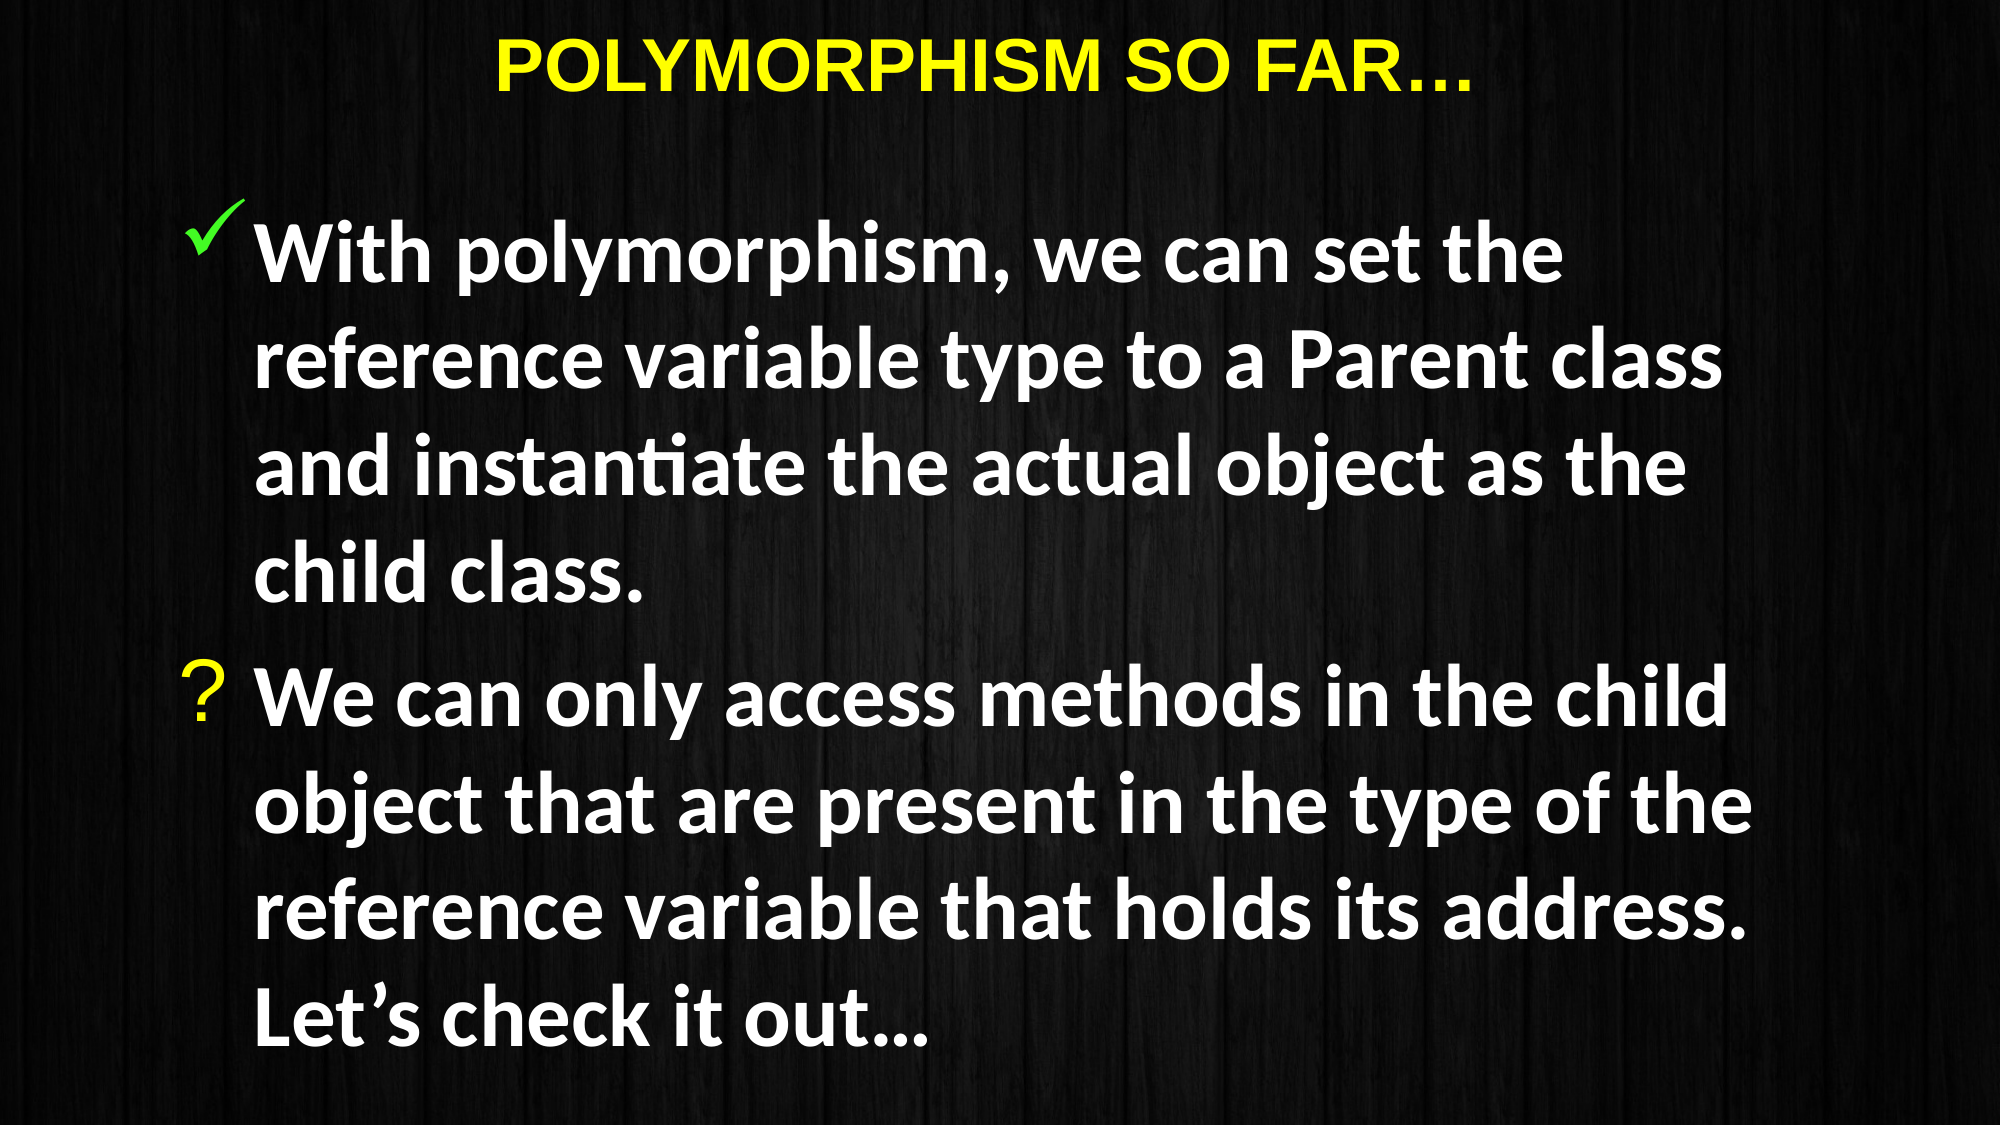

# Polymorphism so far…
With polymorphism, we can set the reference variable type to a Parent class and instantiate the actual object as the child class.
We can only access methods in the child object that are present in the type of the reference variable that holds its address.  Let’s check it out…